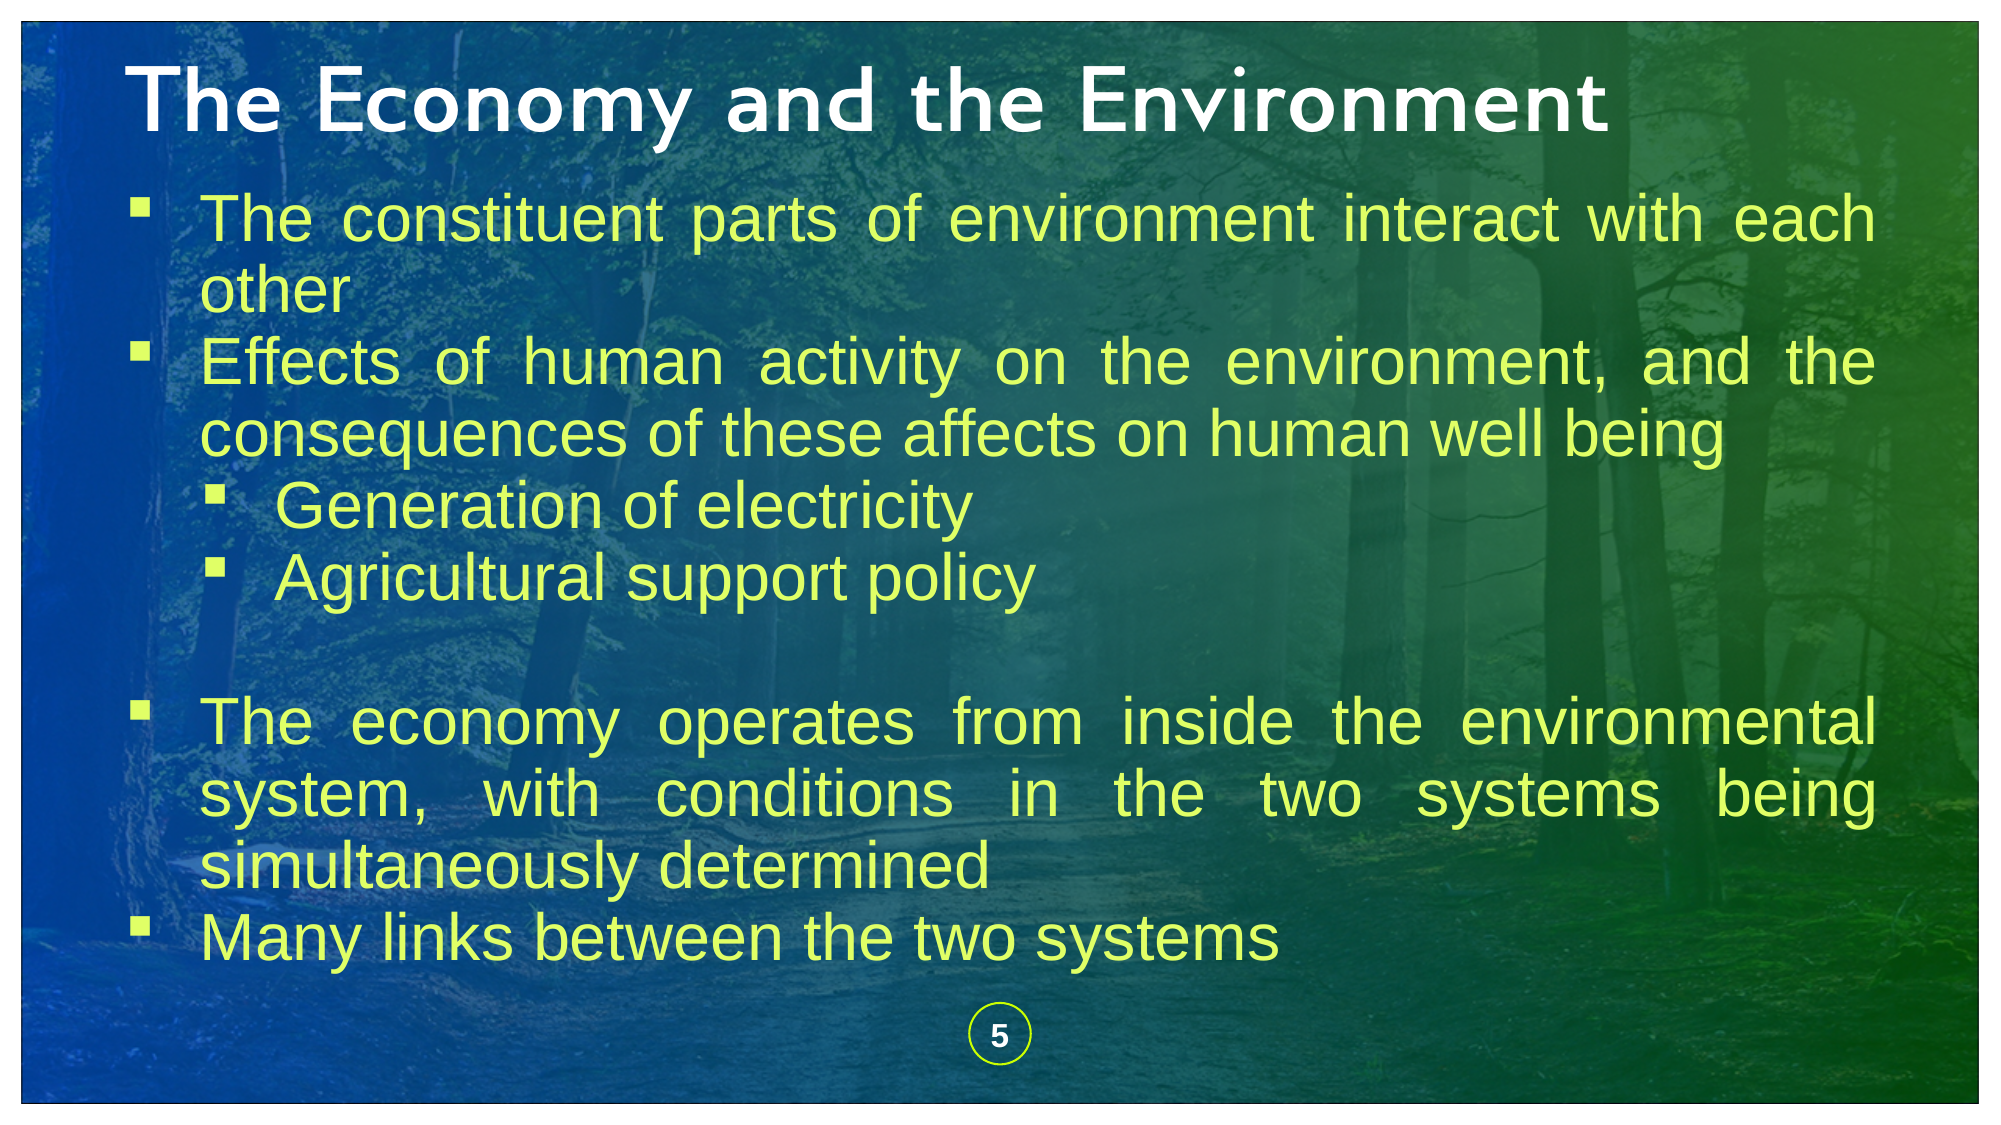

The Economy and the Environment
The constituent parts of environment interact with each other
Effects of human activity on the environment, and the consequences of these affects on human well being
Generation of electricity
Agricultural support policy

The economy operates from inside the environmental system, with conditions in the two systems being simultaneously determined
Many links between the two systems

5